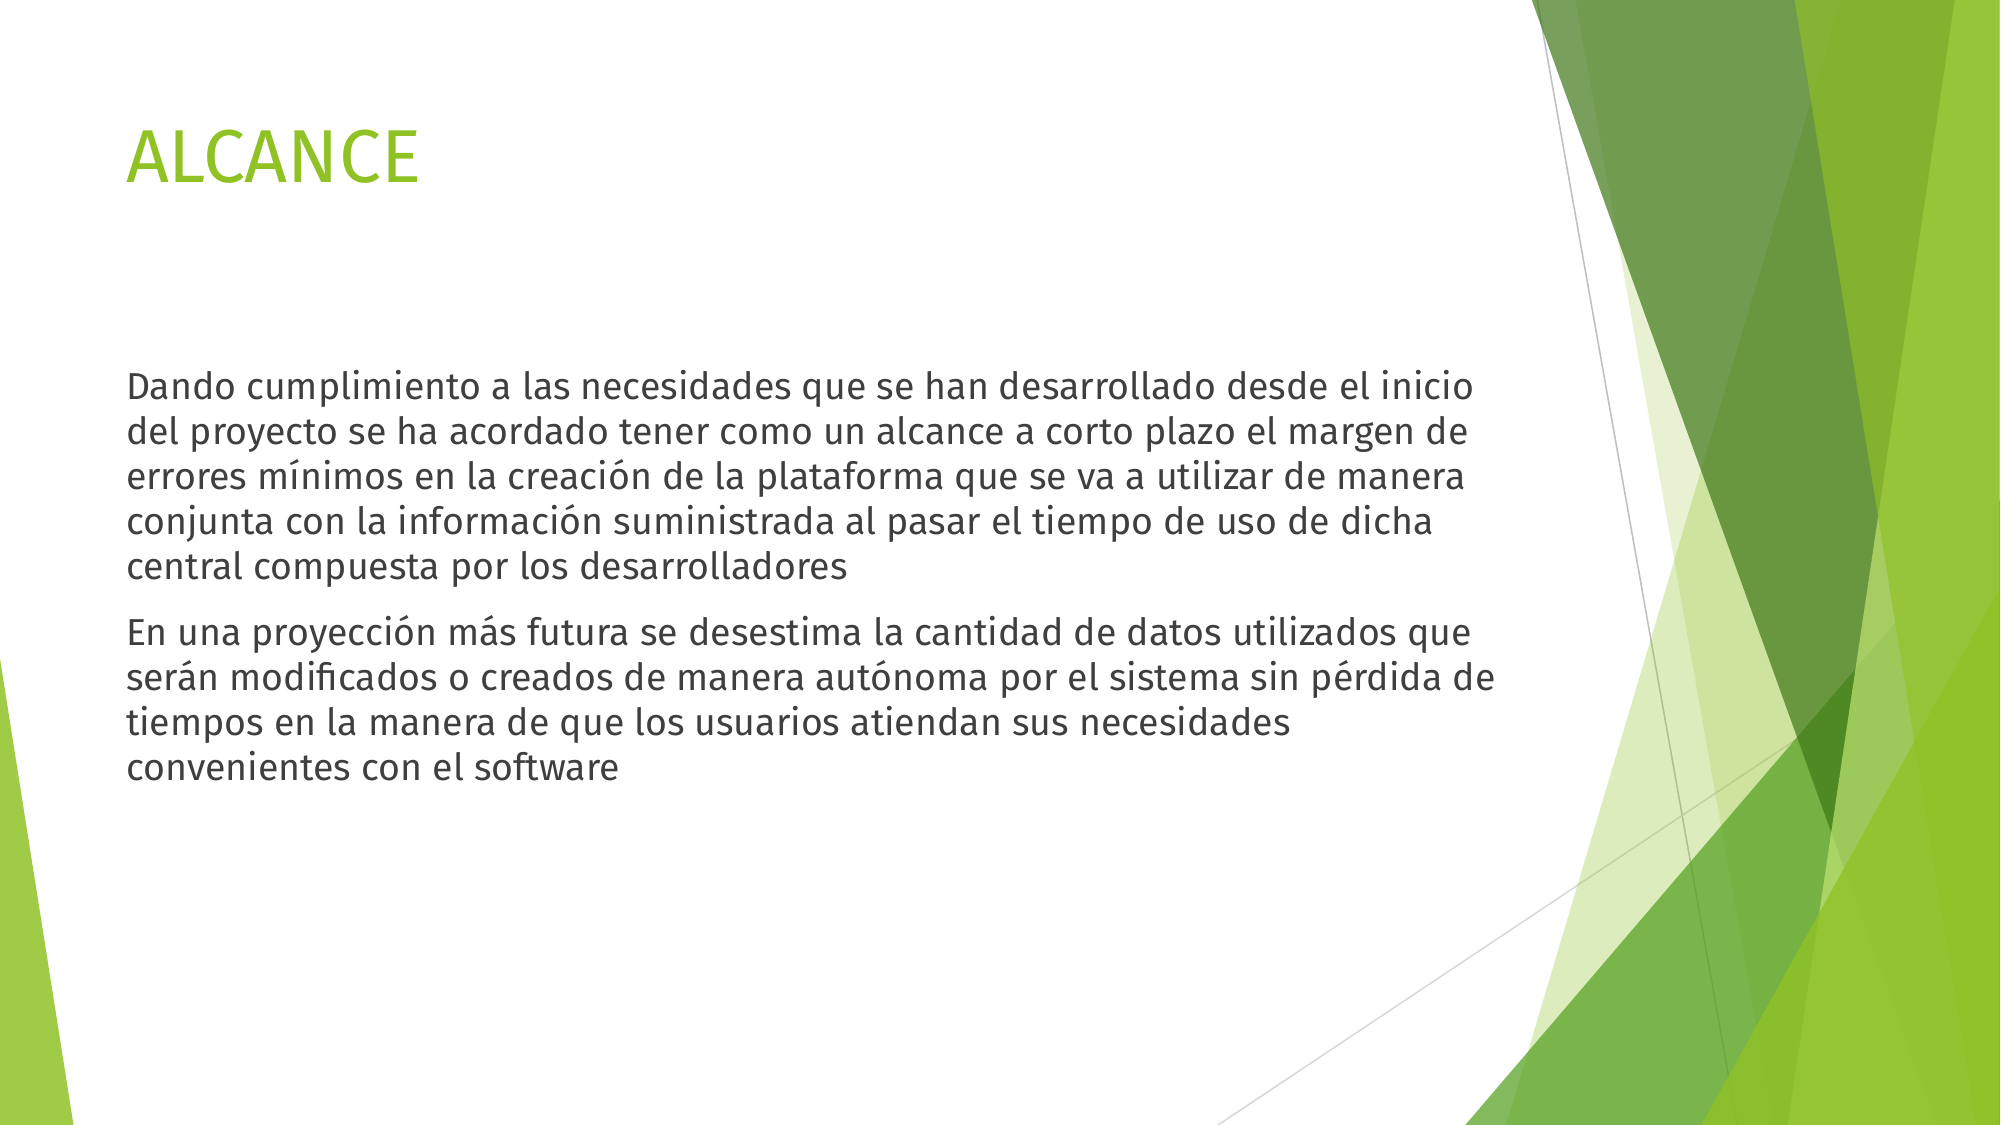

# ALCANCE
Dando cumplimiento a las necesidades que se han desarrollado desde el inicio del proyecto se ha acordado tener como un alcance a corto plazo el margen de errores mínimos en la creación de la plataforma que se va a utilizar de manera conjunta con la información suministrada al pasar el tiempo de uso de dicha central compuesta por los desarrolladores
En una proyección más futura se desestima la cantidad de datos utilizados que serán modificados o creados de manera autónoma por el sistema sin pérdida de tiempos en la manera de que los usuarios atiendan sus necesidades convenientes con el software